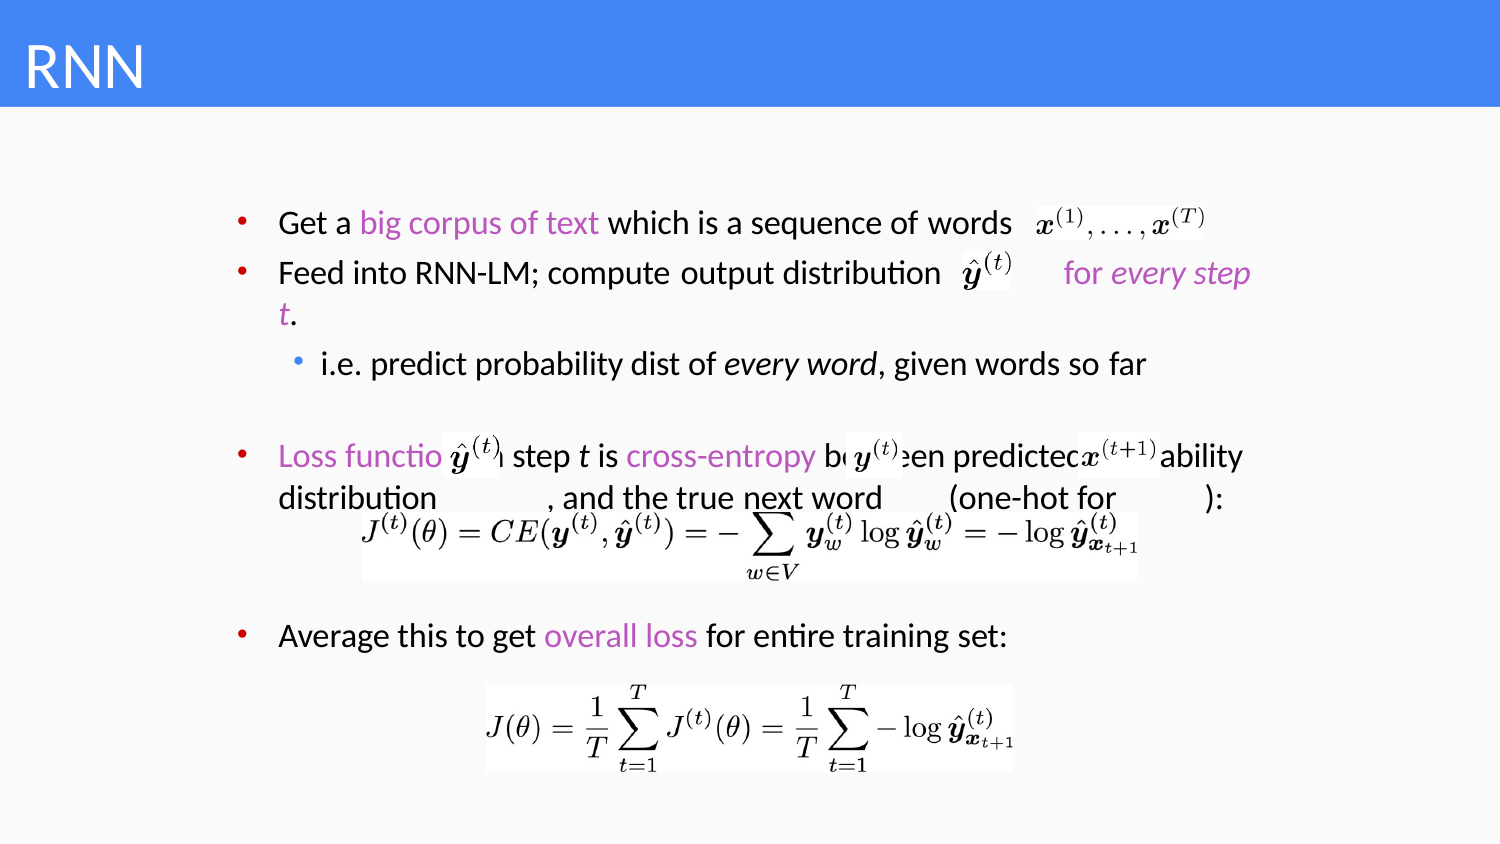

# RNN
Get a big corpus of text which is a sequence of words
Feed into RNN-LM; compute output distribution	for every step t.
i.e. predict probability dist of every word, given words so far

Loss function on step t is cross-entropy between predicted probability
distribution	, and the true next word	(one-hot for	):

Average this to get overall loss for entire training set: